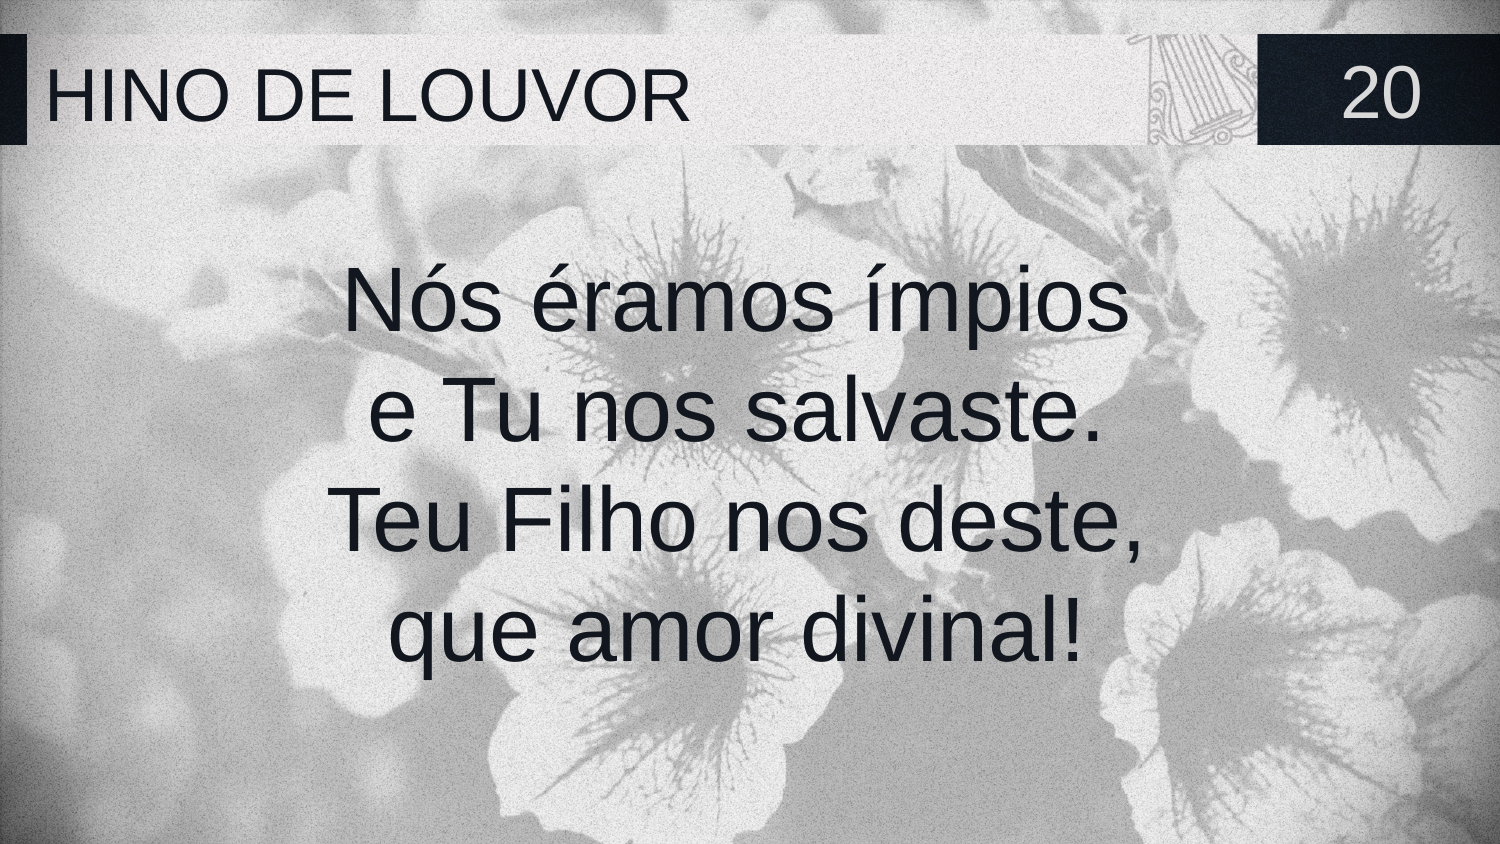

# HINO DE LOUVOR
20
Nós éramos ímpios
e Tu nos salvaste.
Teu Filho nos deste,
que amor divinal!